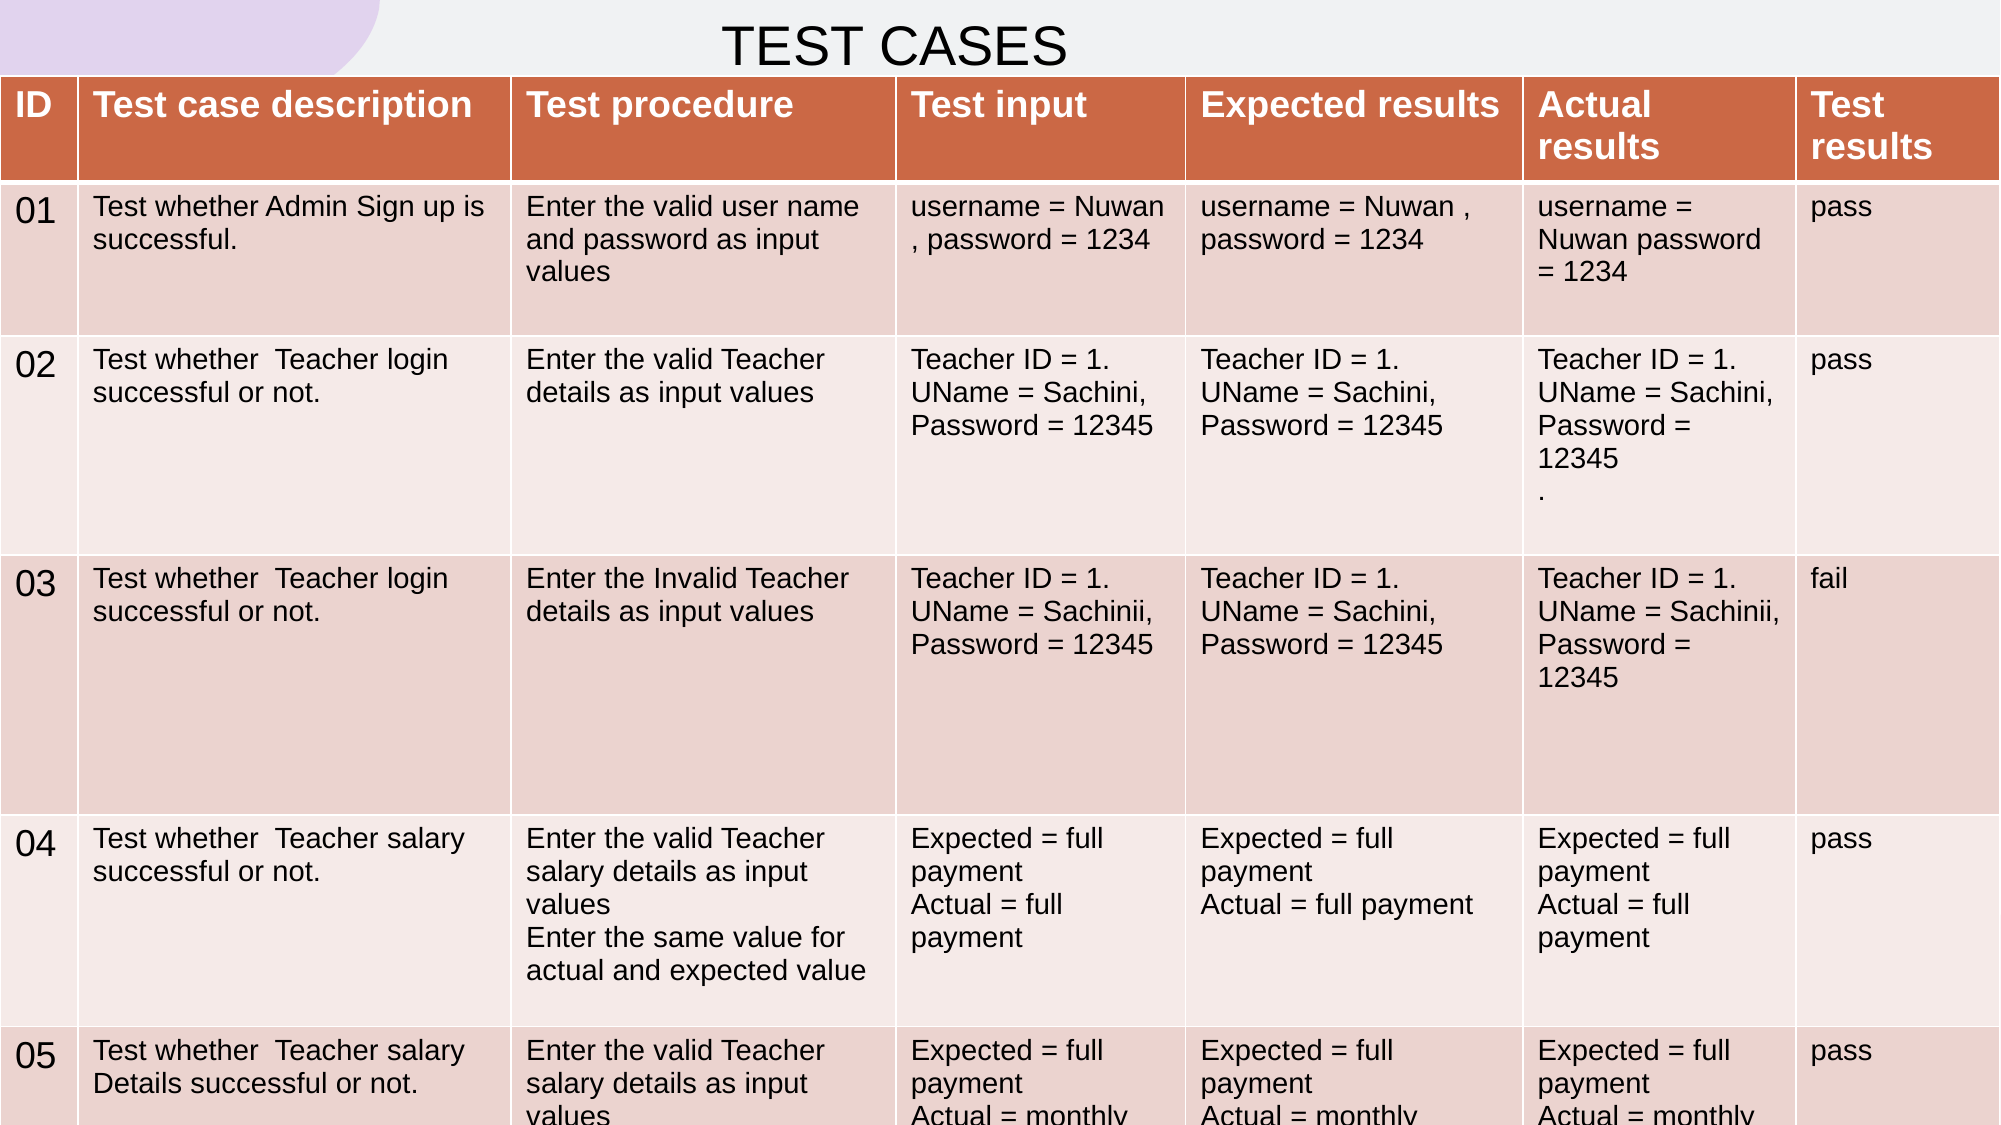

Test Cases
| ID | Test case description | Test procedure | Test input | Expected results | Actual results | Test results |
| --- | --- | --- | --- | --- | --- | --- |
| 01 | Test whether Admin Sign up is successful. | Enter the valid user name and password as input values | username = Nuwan , password = 1234 | username = Nuwan , password = 1234 | username = Nuwan password = 1234 | pass |
| 02 | Test whether Teacher login successful or not. | Enter the valid Teacher details as input values | Teacher ID = 1. UName = Sachini, Password = 12345 | Teacher ID = 1. UName = Sachini, Password = 12345 | Teacher ID = 1. UName = Sachini, Password = 12345 . | pass |
| 03 | Test whether Teacher login successful or not. | Enter the Invalid Teacher details as input values | Teacher ID = 1. UName = Sachinii, Password = 12345 | Teacher ID = 1. UName = Sachini, Password = 12345 | Teacher ID = 1. UName = Sachinii, Password = 12345 | fail |
| 04 | Test whether Teacher salary successful or not. | Enter the valid Teacher salary details as input values Enter the same value for actual and expected value | Expected = full payment Actual = full payment | Expected = full payment Actual = full payment | Expected = full payment Actual = full payment | pass |
| 05 | Test whether Teacher salary Details successful or not. | Enter the valid Teacher salary details as input values | Expected = full payment Actual = monthly payment | Expected = full payment Actual = monthly payment | Expected = full payment Actual = monthly payment | pass |